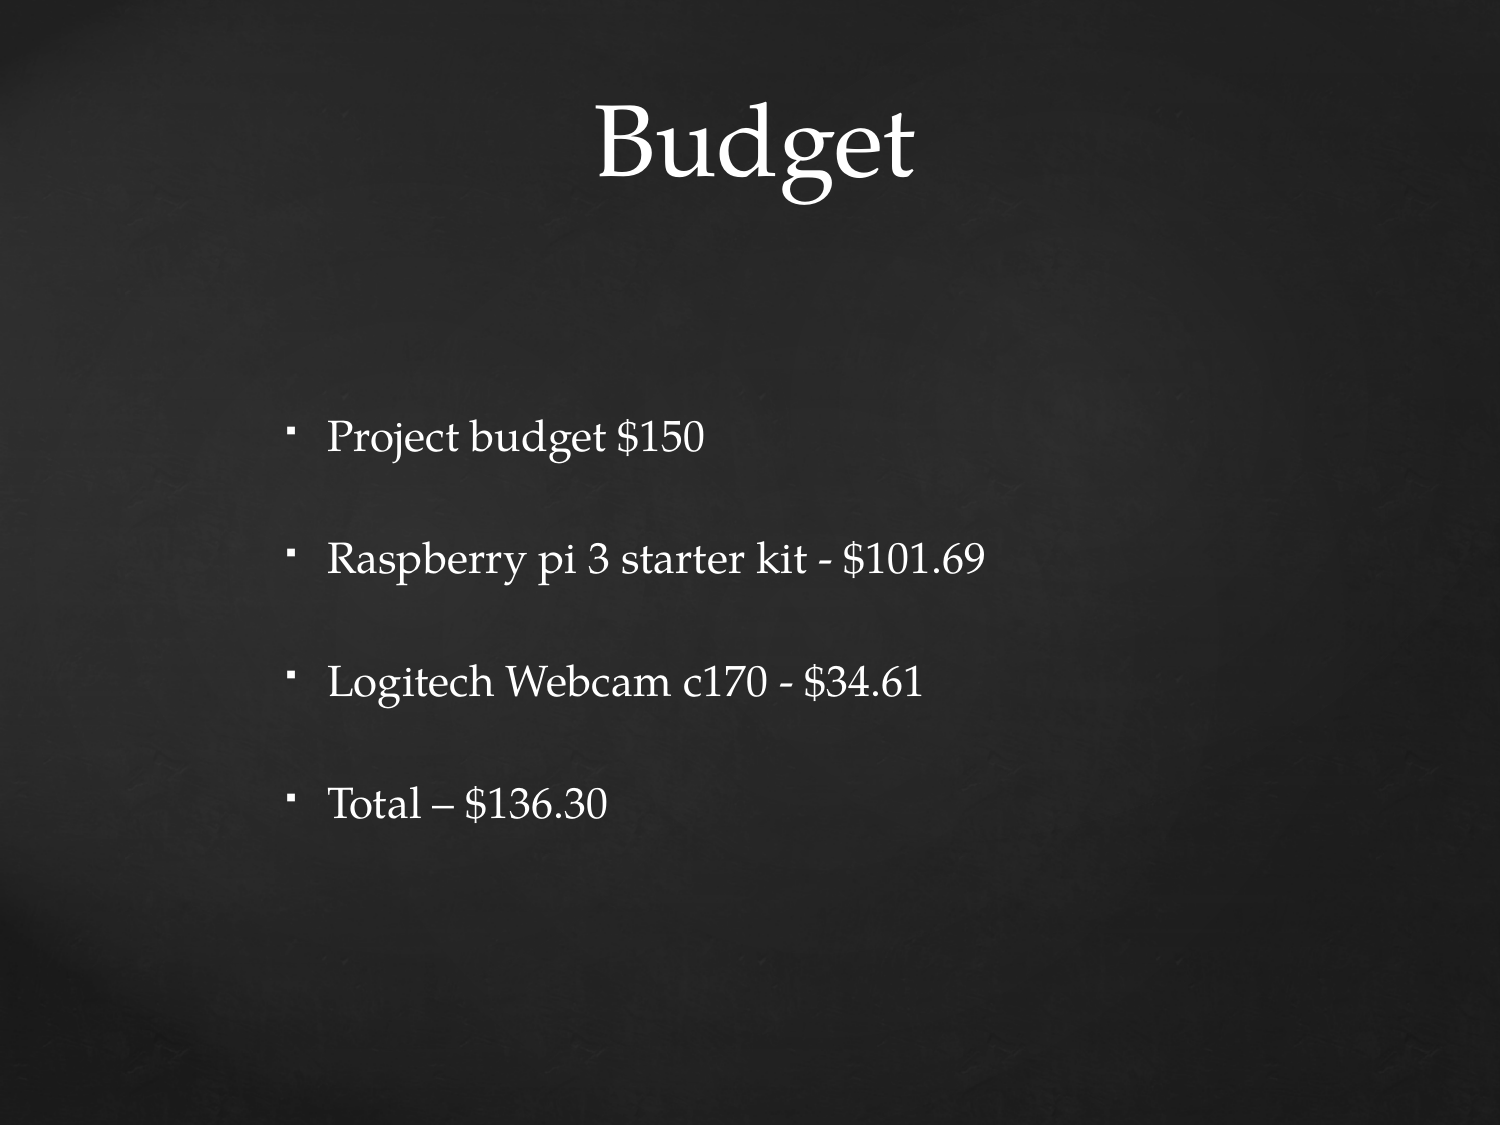

# Budget
Project budget $150

Raspberry pi 3 starter kit - $101.69

Logitech Webcam c170 - $34.61

Total – $136.30